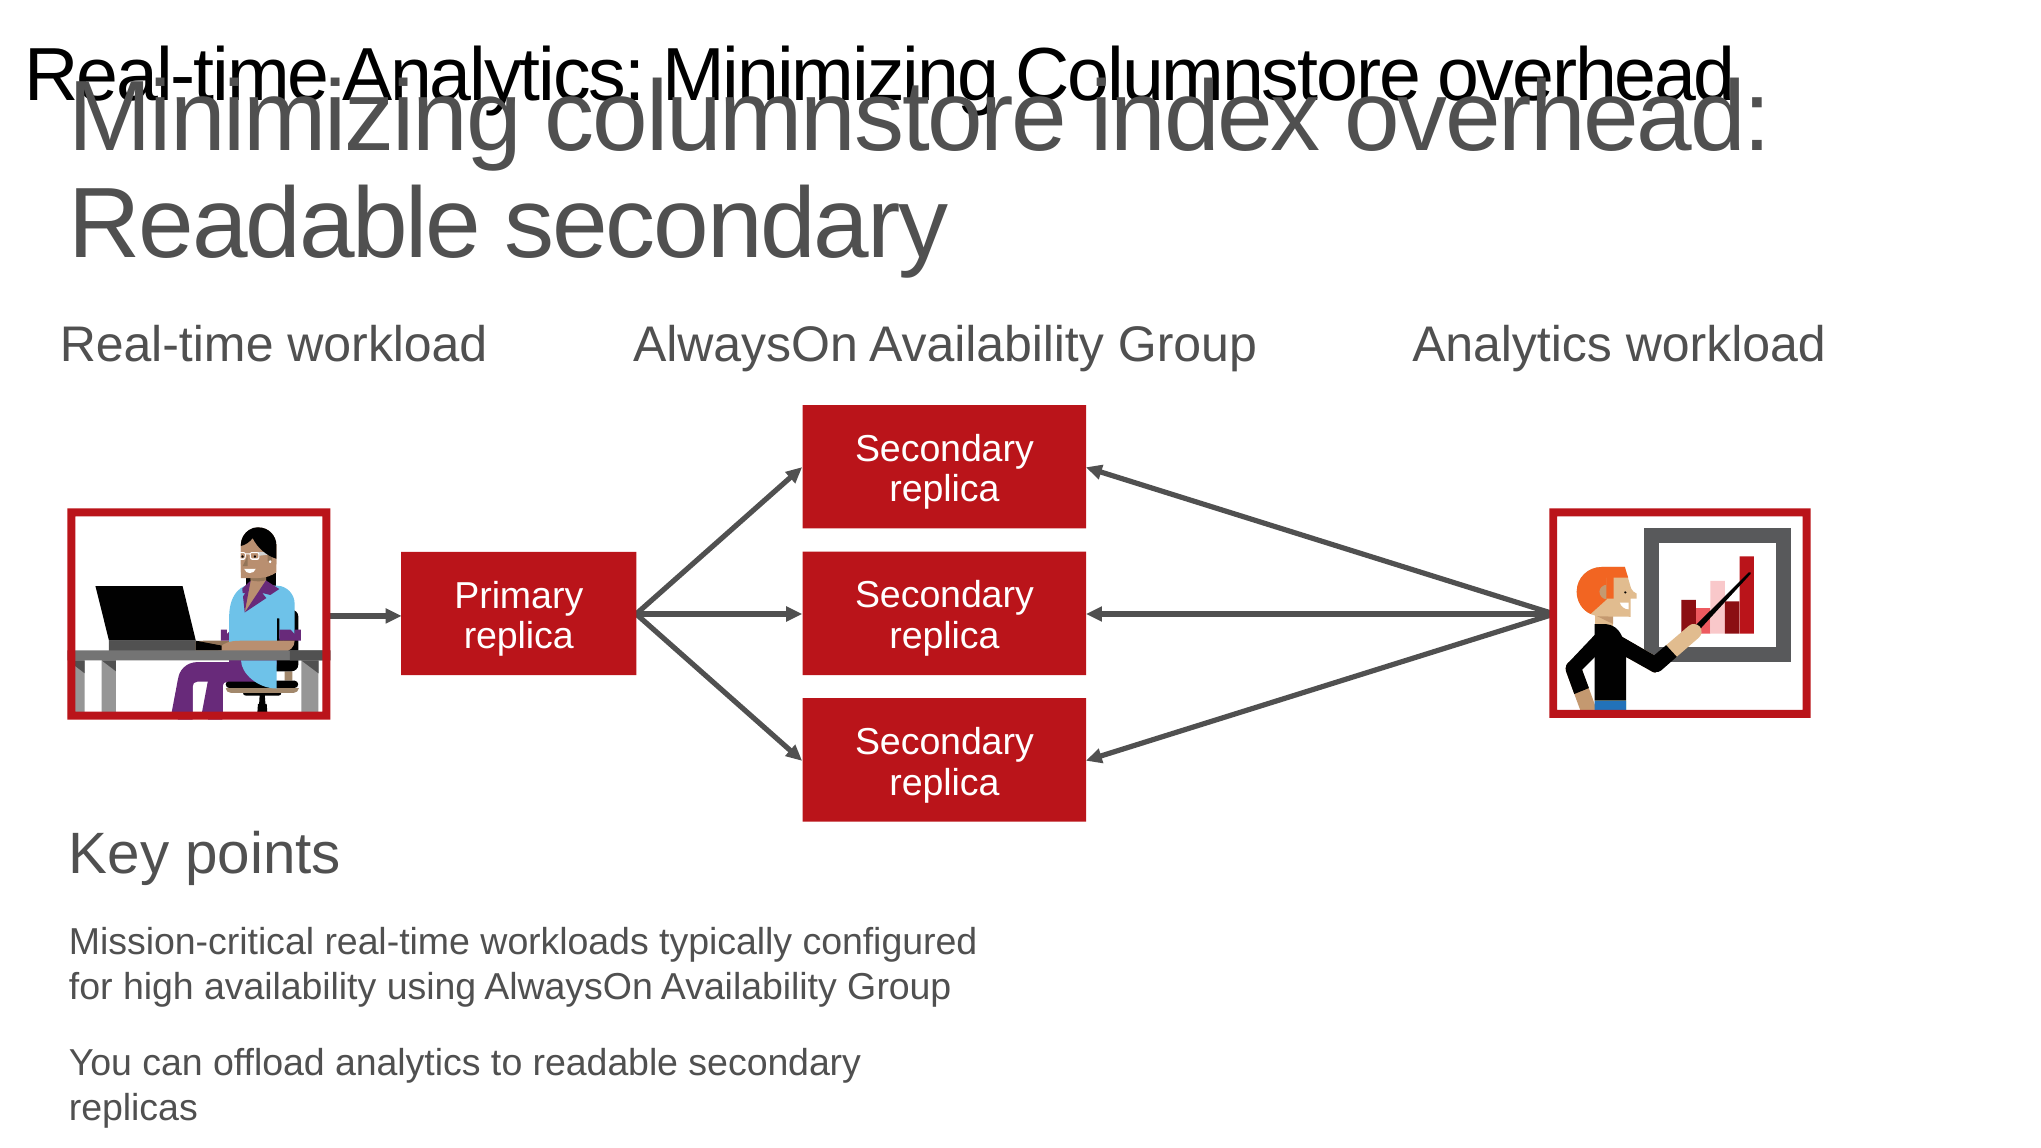

# Real-time Analytics: Minimizing Columnstore overhead
Minimizing columnstore index overhead: Readable secondary
Real-time workload
AlwaysOn Availability Group
Analytics workload
Secondary replica
Secondary replica
Secondary replica

Primary replica
Key points
Mission-critical real-time workloads typically configured for high availability using AlwaysOn Availability Group
You can offload analytics to readable secondary replicas